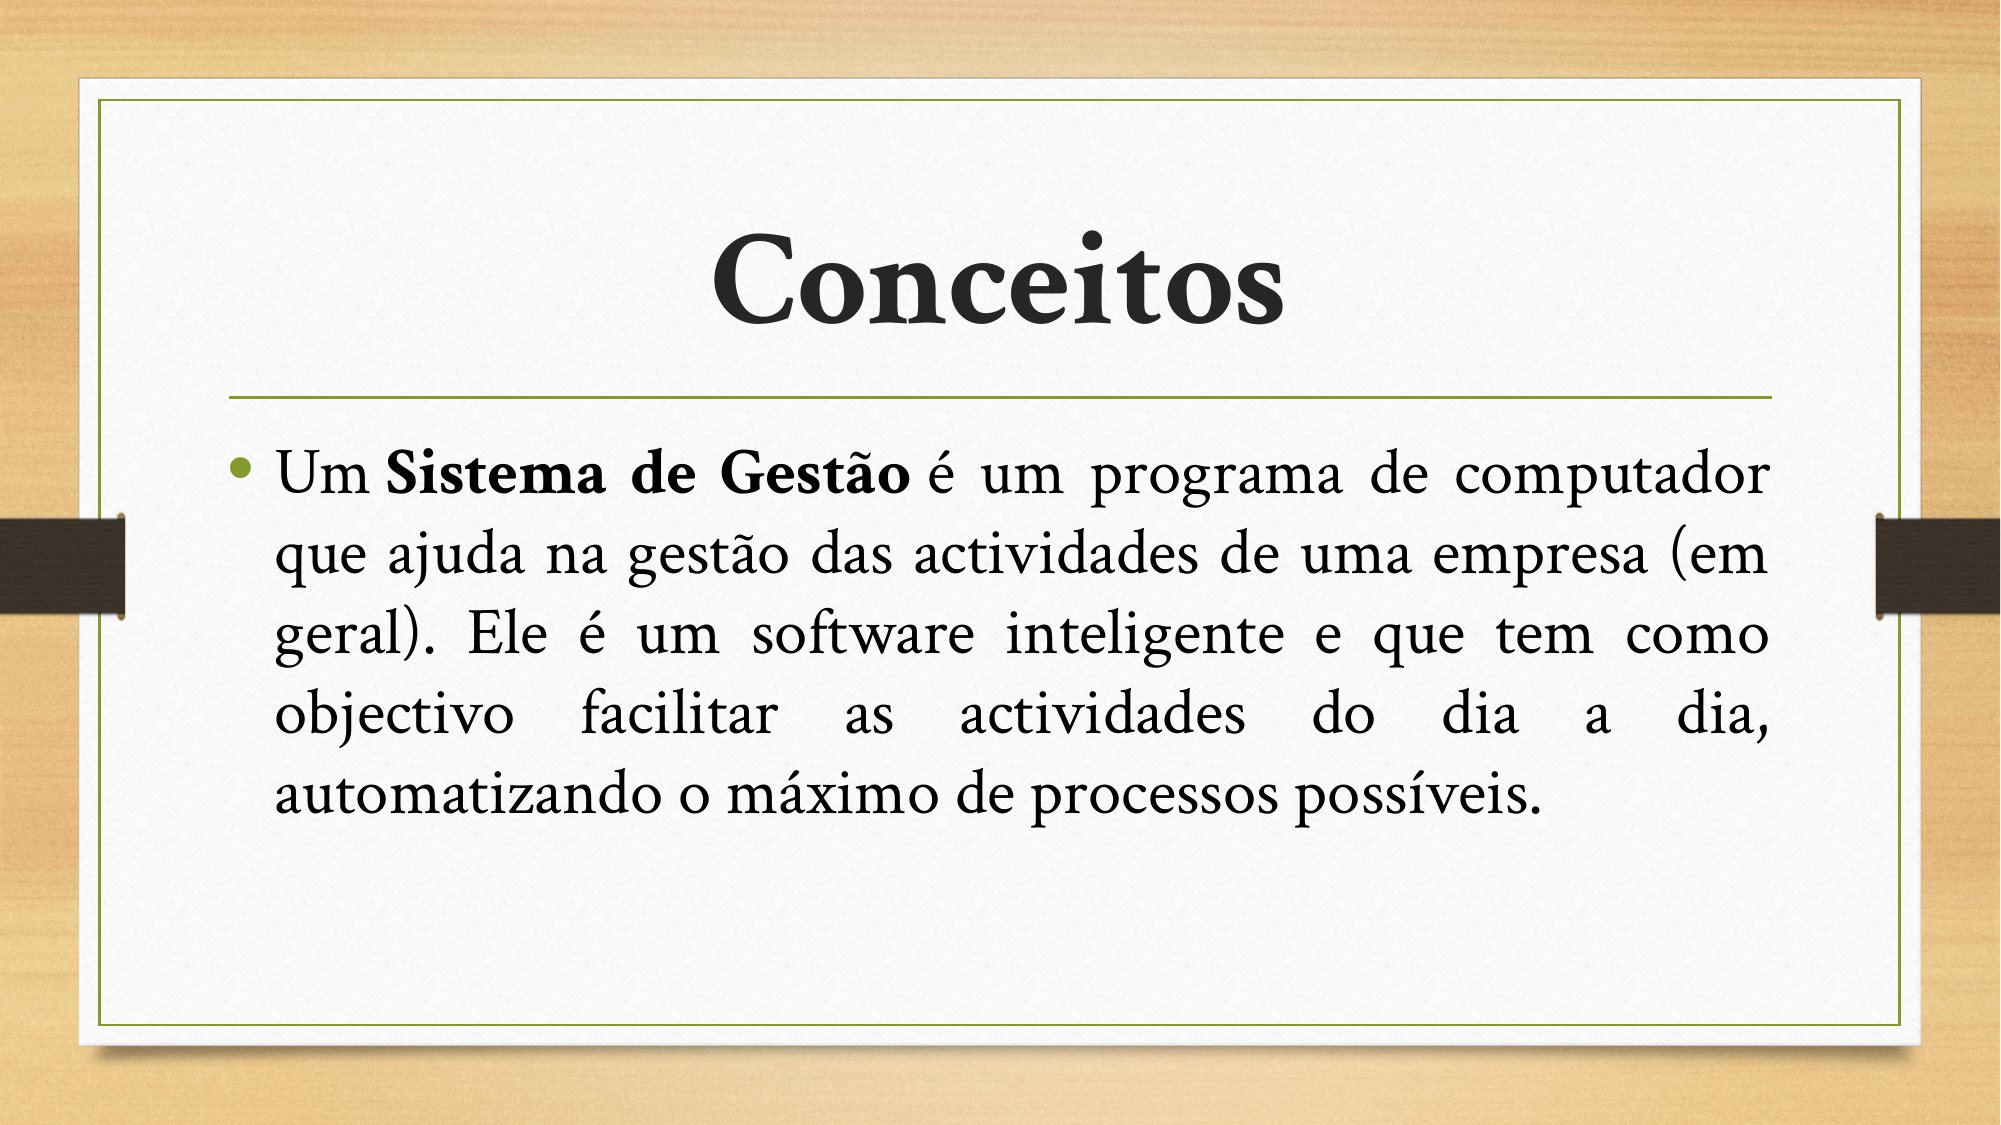

# Conceitos
Um Sistema de Gestão é um programa de computador que ajuda na gestão das actividades de uma empresa (em geral). Ele é um software inteligente e que tem como objectivo facilitar as actividades do dia a dia, automatizando o máximo de processos possíveis.